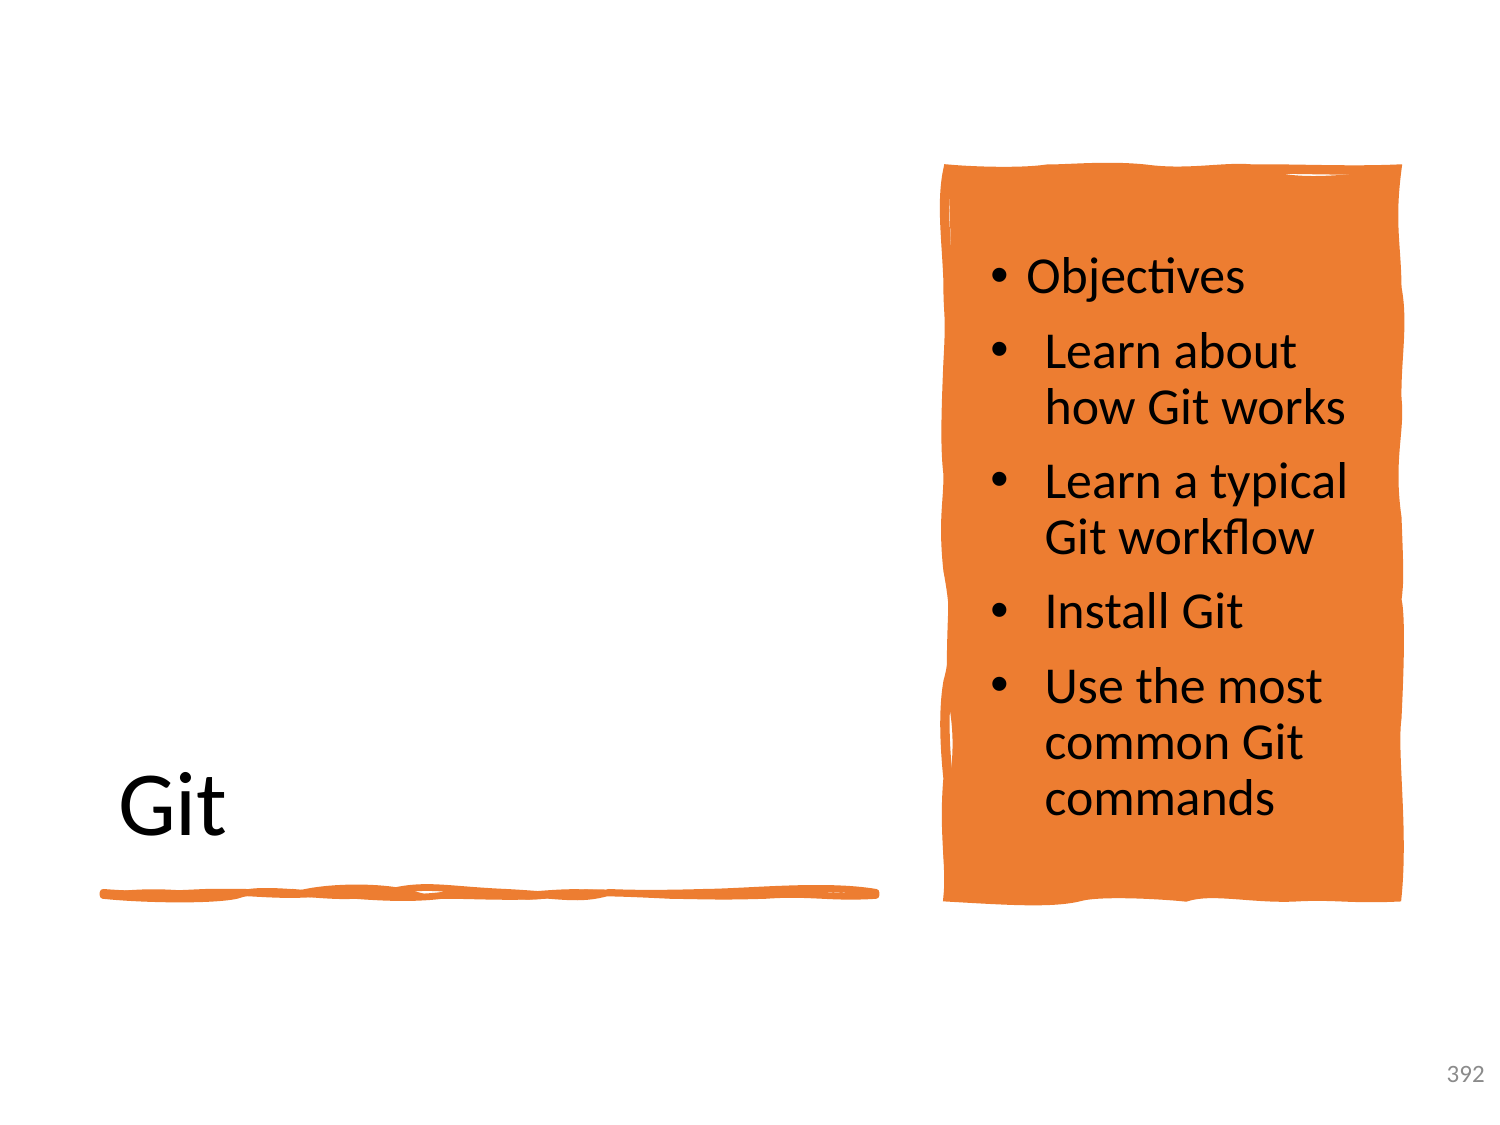

# Git
Objectives
Learn about how Git works
Learn a typical Git workflow
Install Git
Use the most common Git commands
392